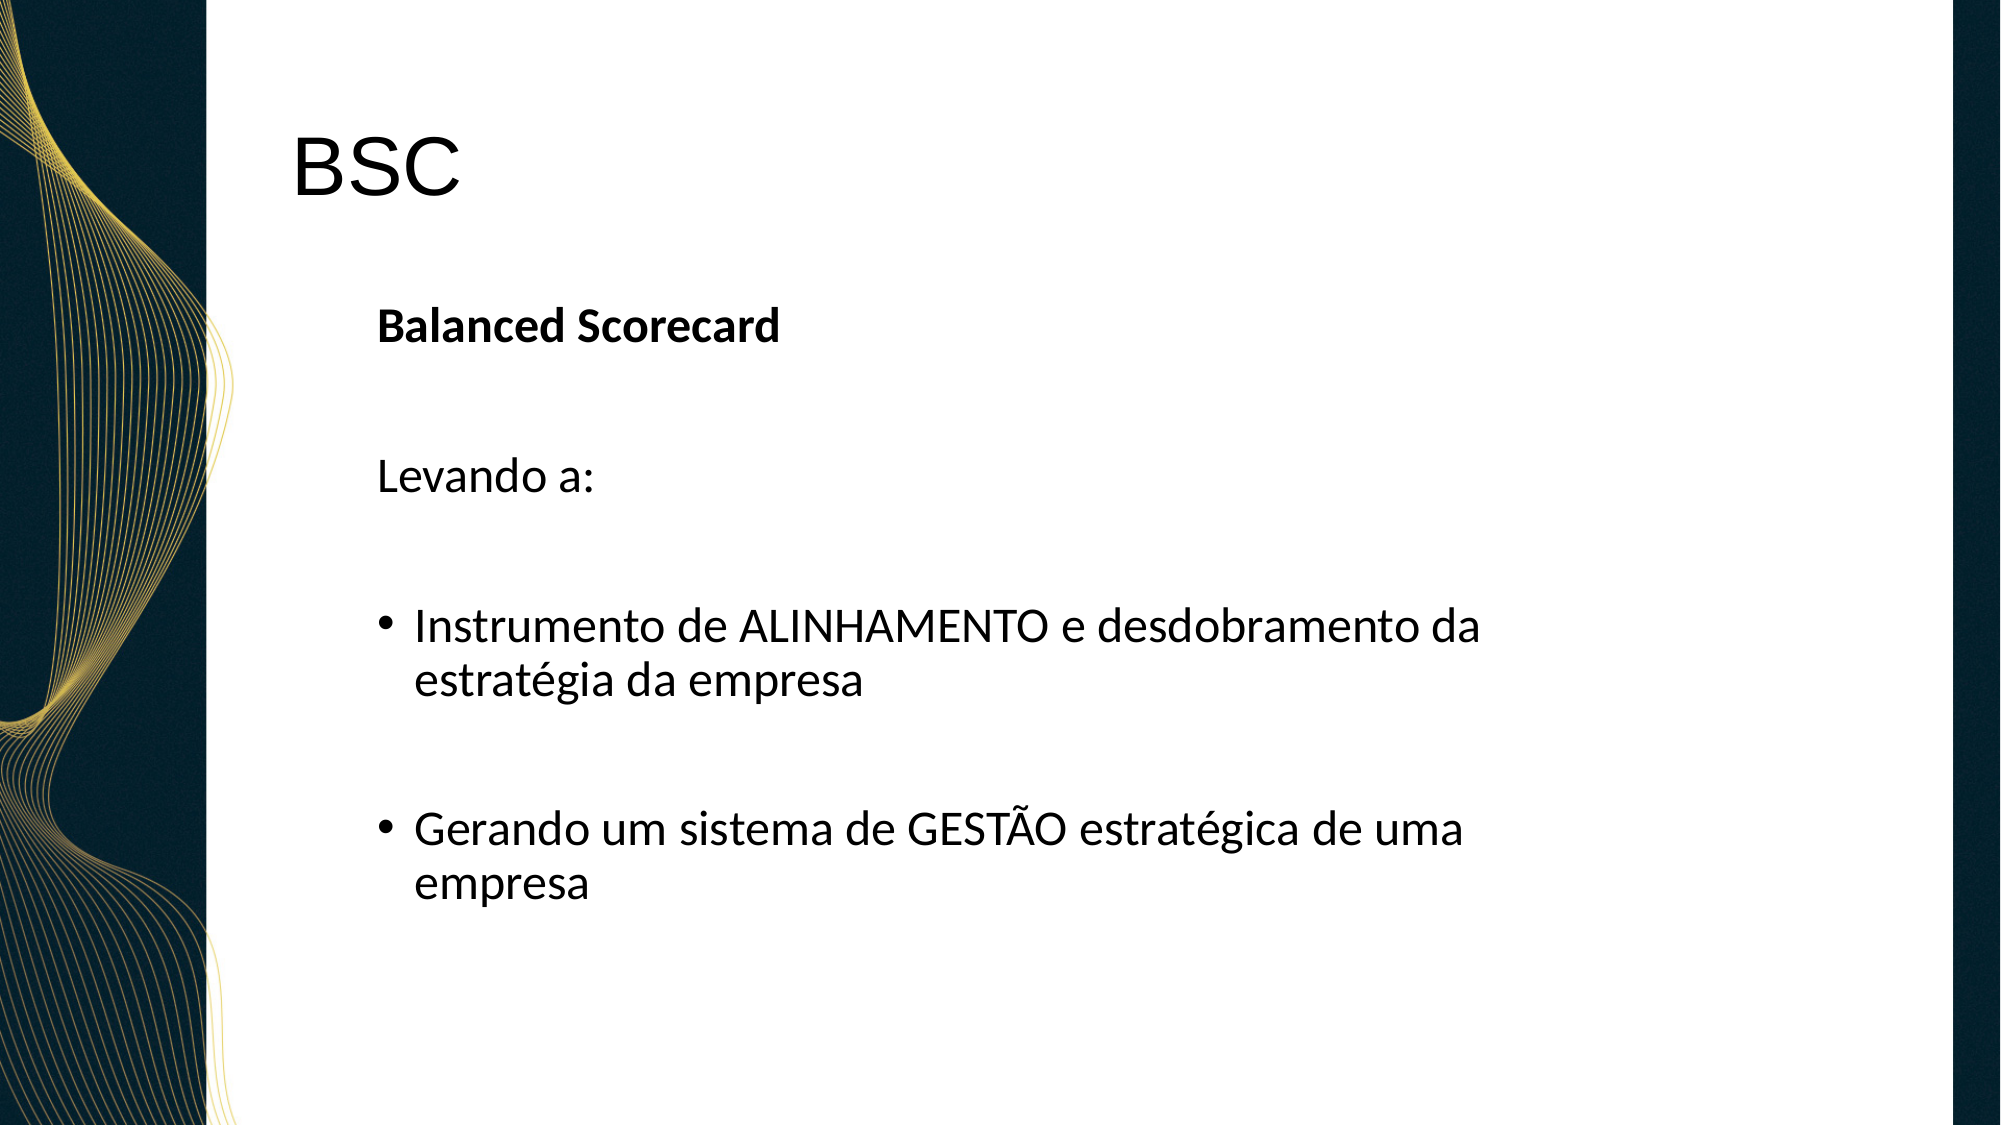

# BSC

Balanced Scorecard

Levando a:

Instrumento de ALINHAMENTO e desdobramento da estratégia da empresa

Gerando um sistema de GESTÃO estratégica de uma empresa